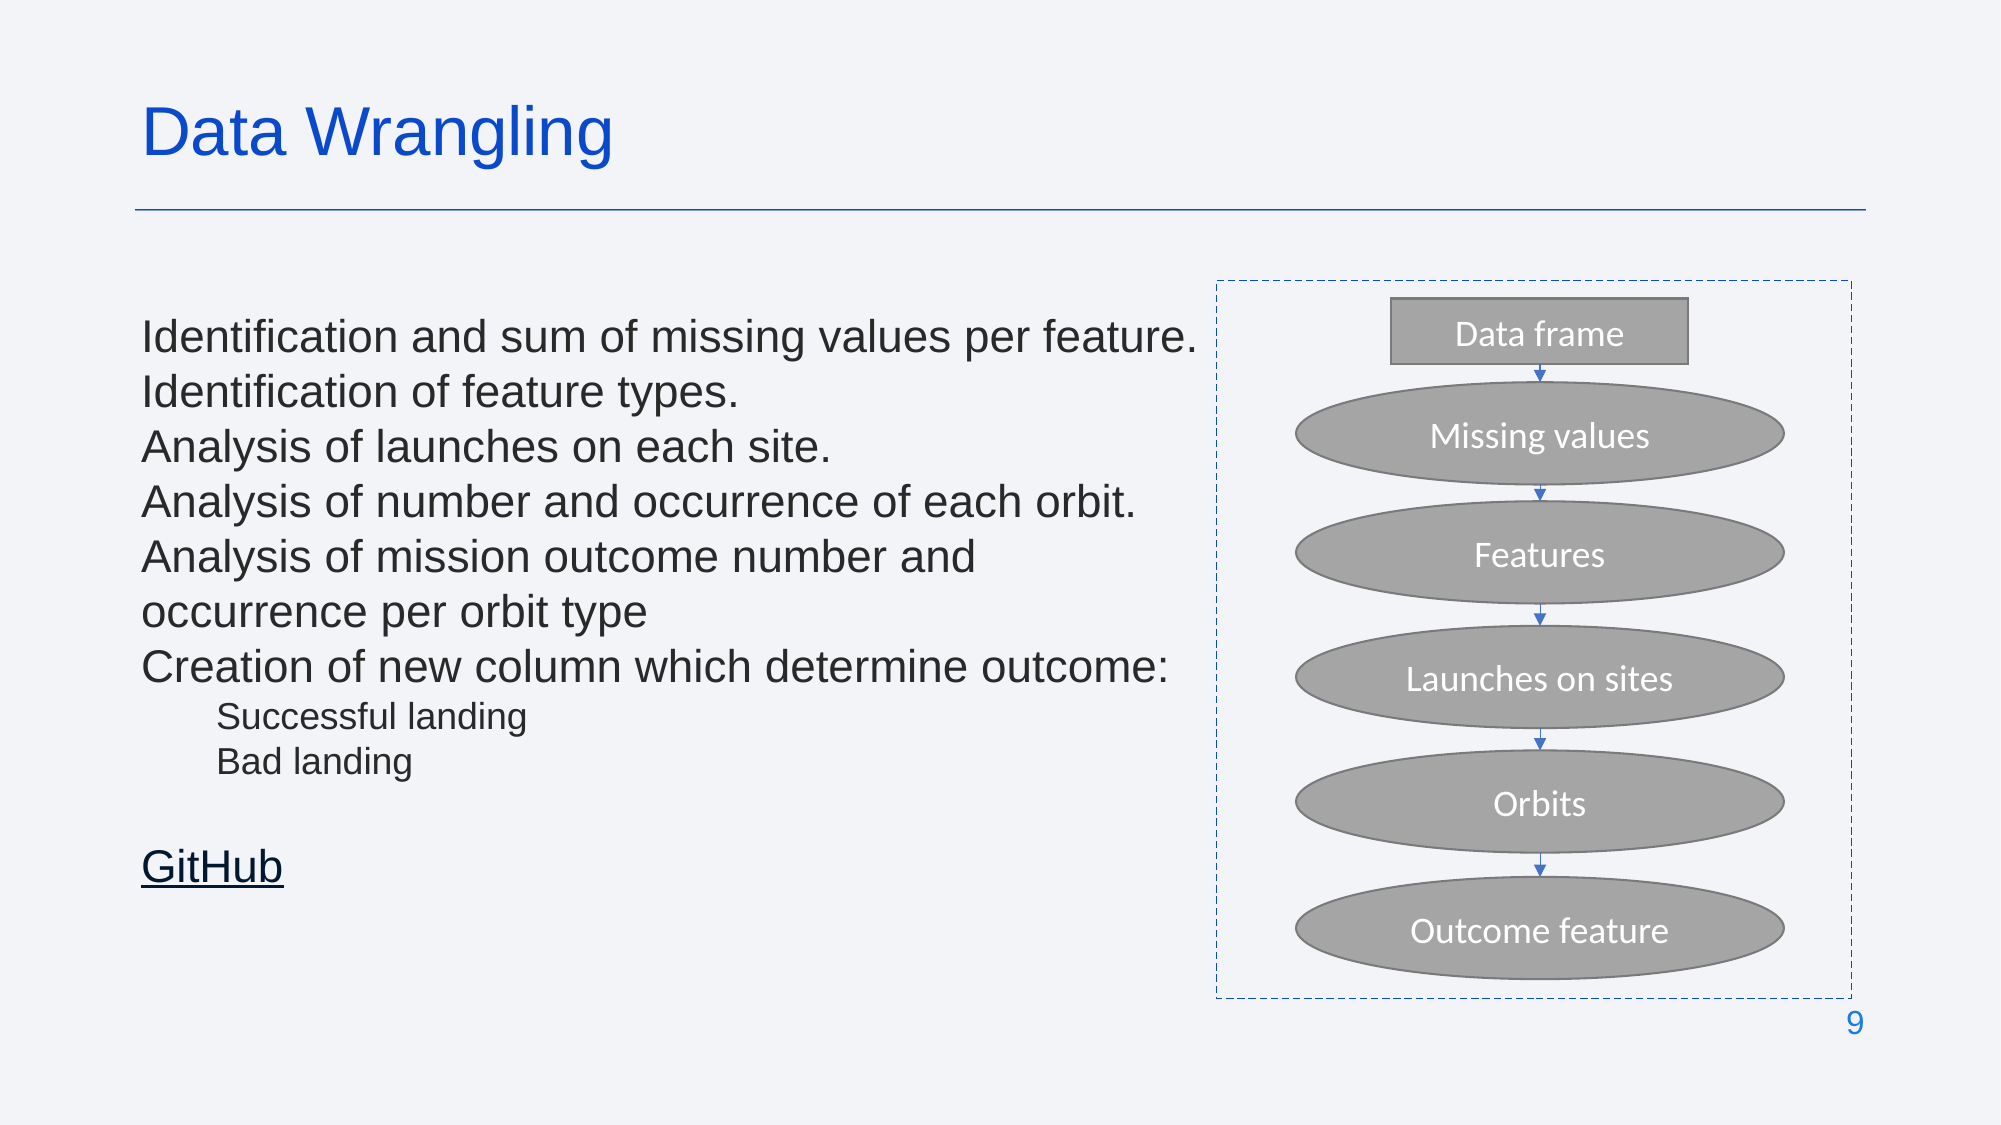

Data Wrangling

Data frame
Identification and sum of missing values per feature.
Identification of feature types.
Analysis of launches on each site.
Analysis of number and occurrence of each orbit.
Analysis of mission outcome number and occurrence per orbit type
Creation of new column which determine outcome:
Successful landing
Bad landing

GitHub

Missing values
Features
Launches on sites
Orbits
Outcome feature
9